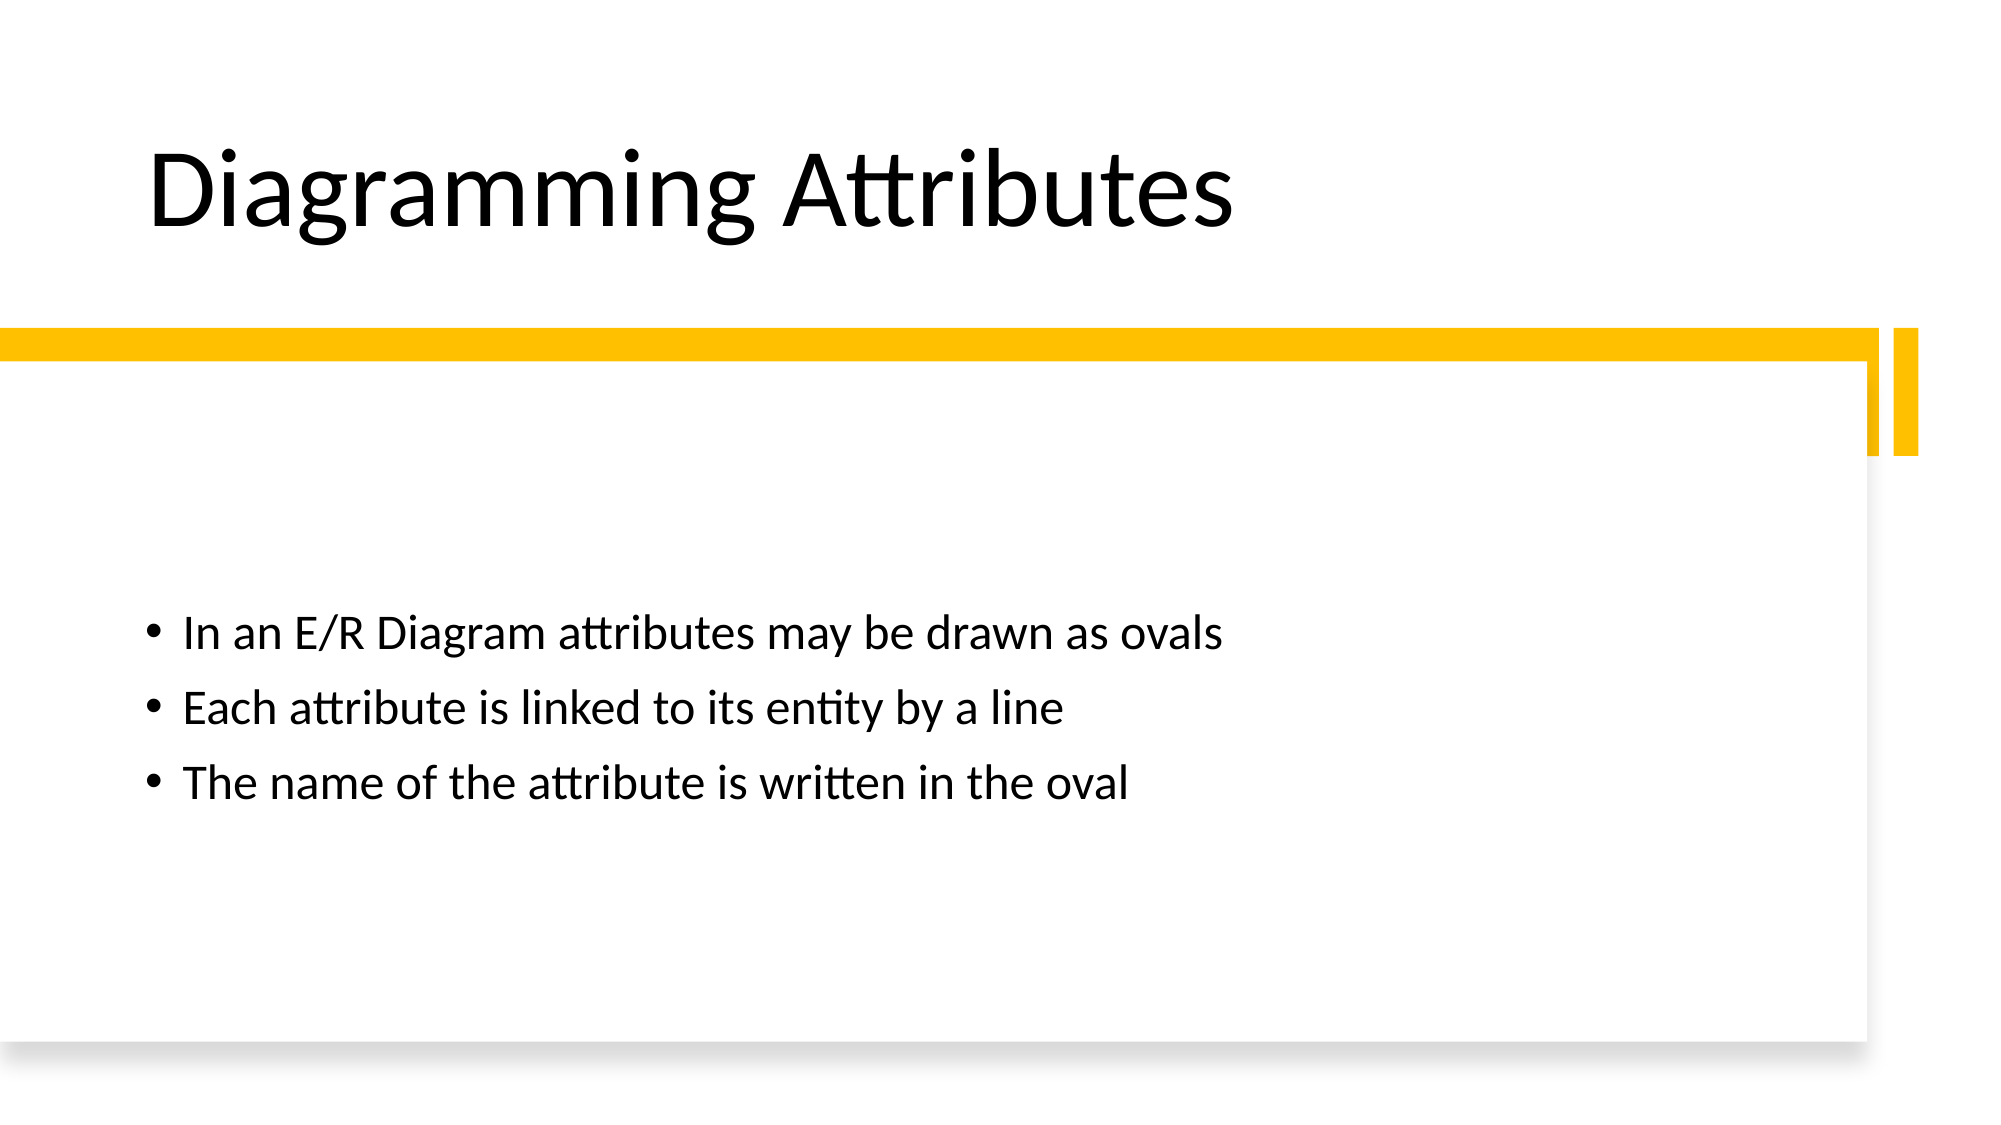

# Diagramming Attributes

In an E/R Diagram attributes may be drawn as ovals
Each attribute is linked to its entity by a line
The name of the attribute is written in the oval